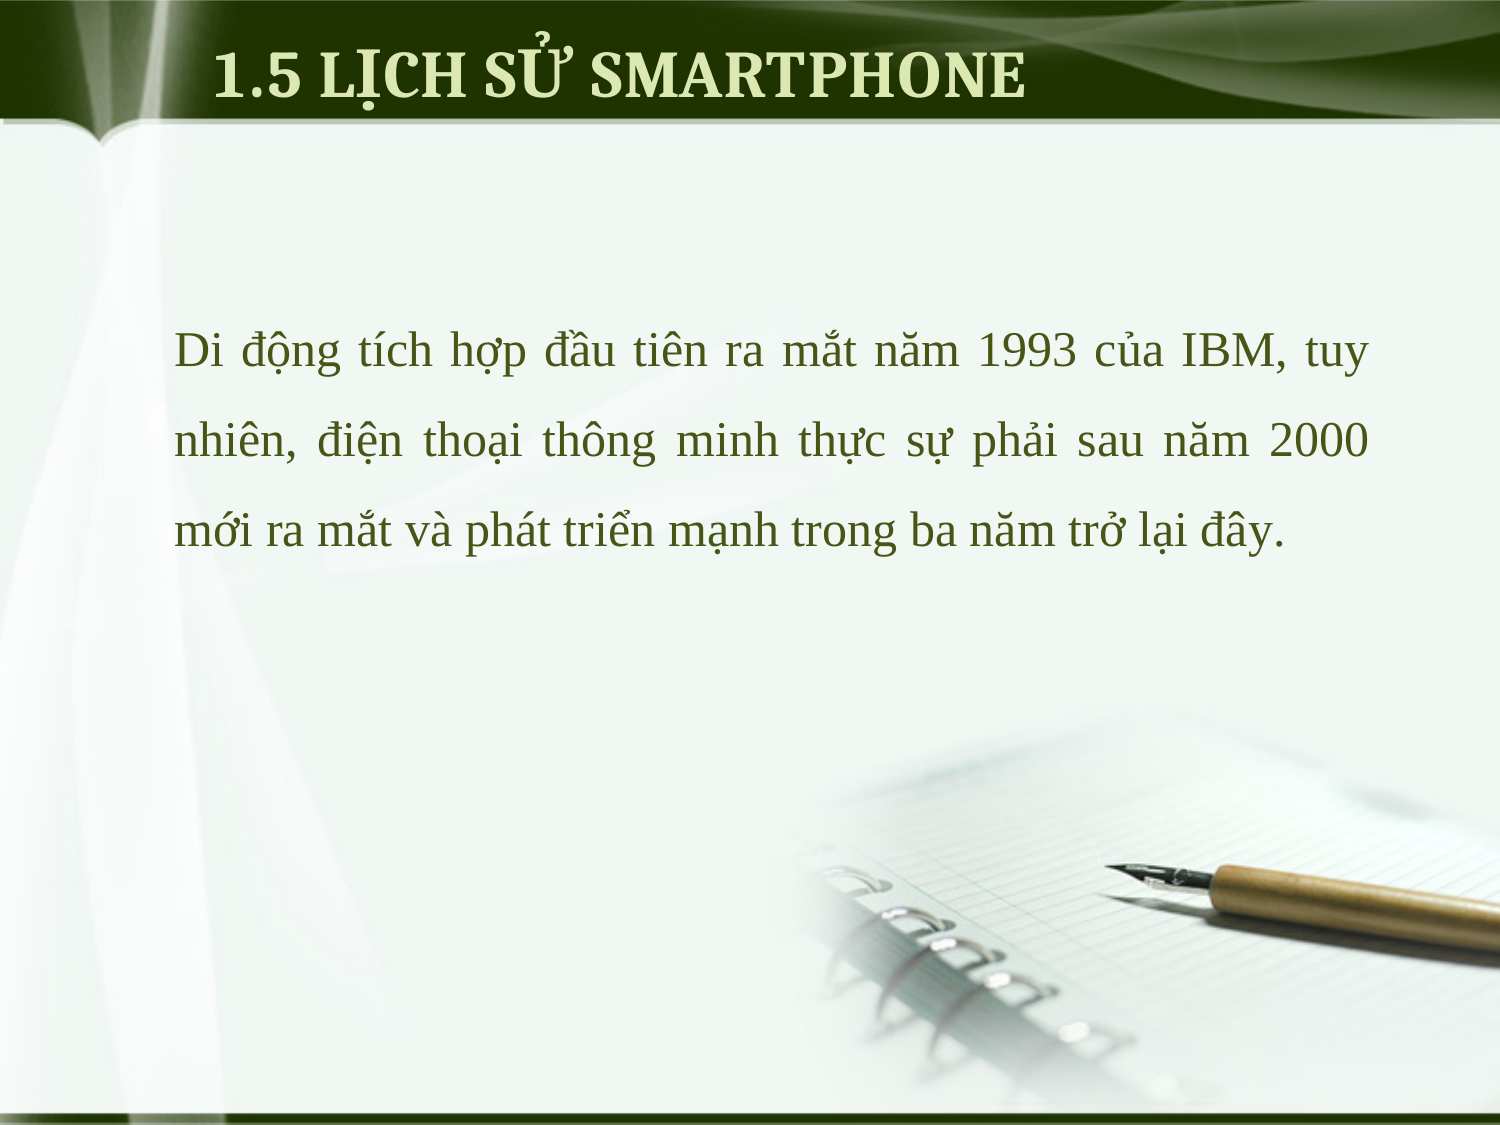

# 1.5 LỊCH SỬ SMARTPHONE
Di động tích hợp đầu tiên ra mắt năm 1993 của IBM, tuy nhiên, điện thoại thông minh thực sự phải sau năm 2000 mới ra mắt và phát triển mạnh trong ba năm trở lại đây.